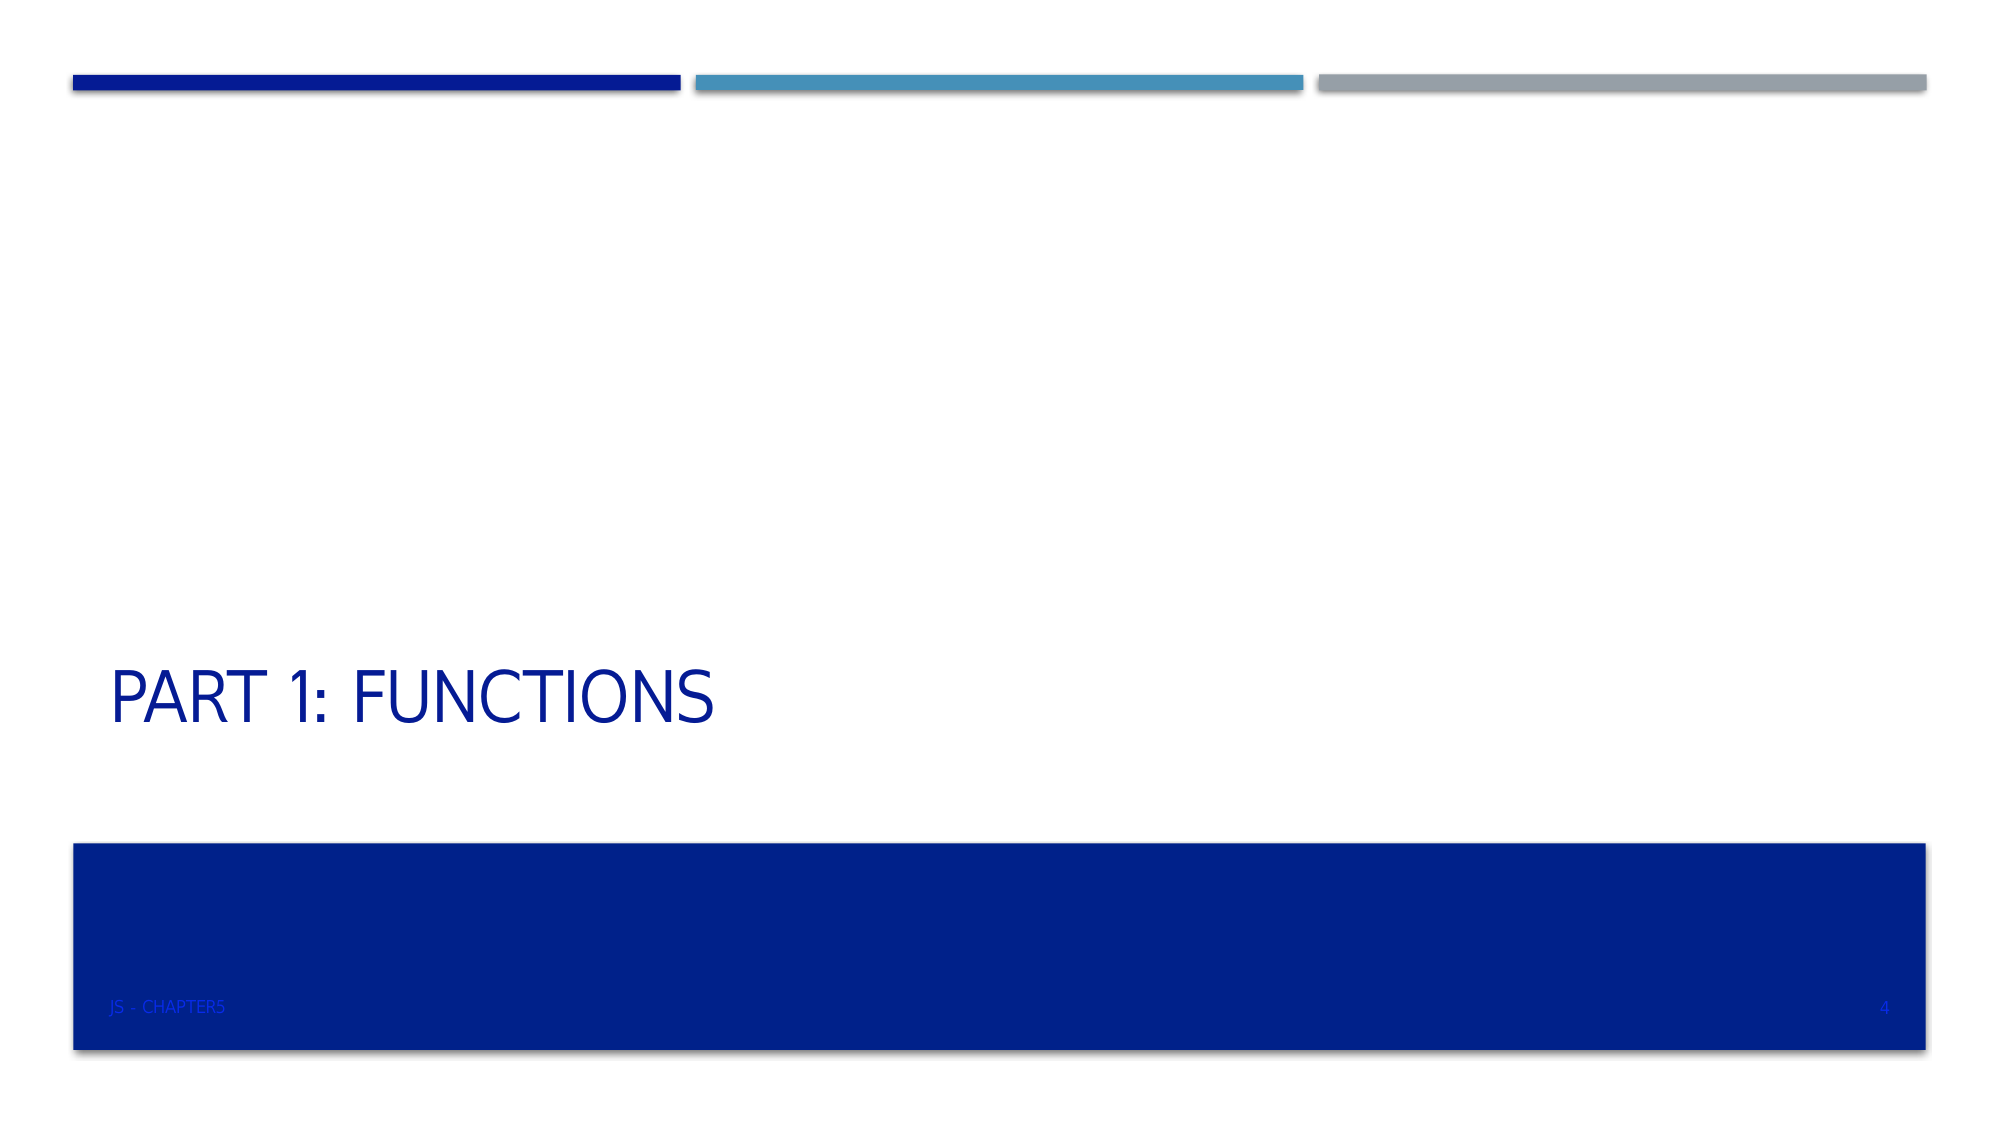

# Part 1: Functions
4
JS - Chapter5